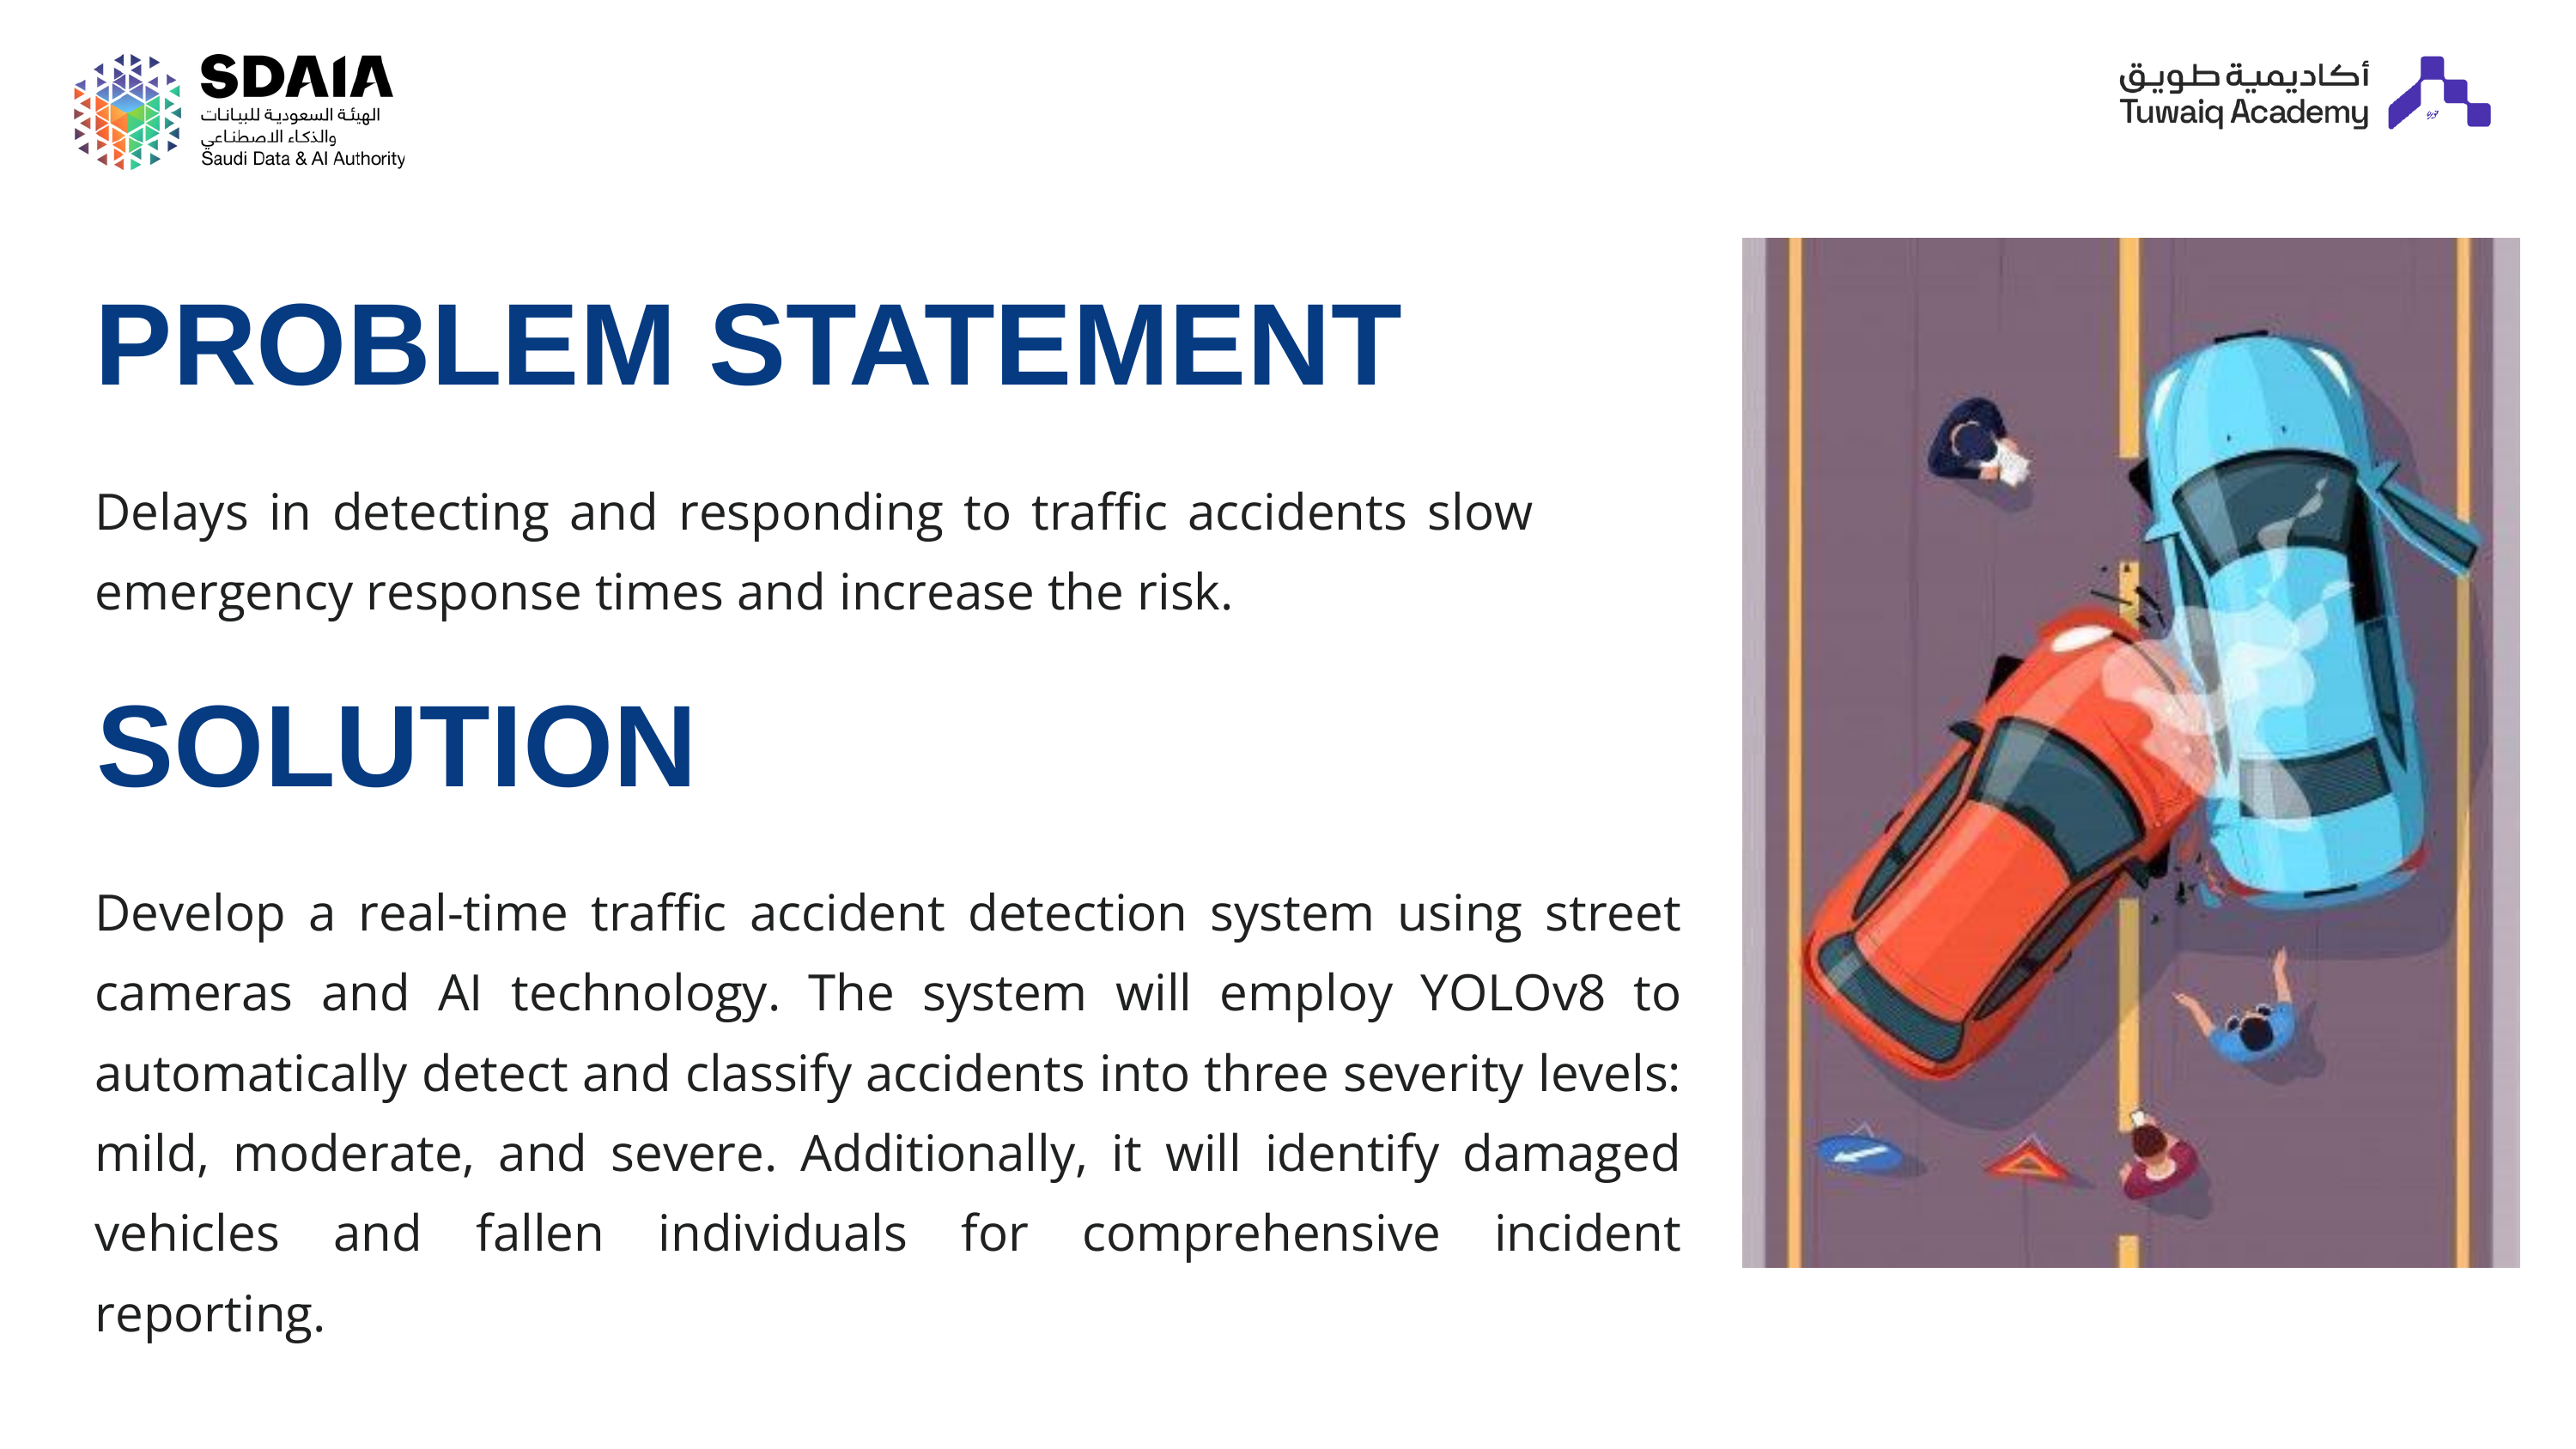

PROBLEM STATEMENT
Delays in detecting and responding to traffic accidents slow emergency response times and increase the risk.
SOLUTION
Develop a real-time traffic accident detection system using street cameras and AI technology. The system will employ YOLOv8 to automatically detect and classify accidents into three severity levels: mild, moderate, and severe. Additionally, it will identify damaged vehicles and fallen individuals for comprehensive incident reporting.